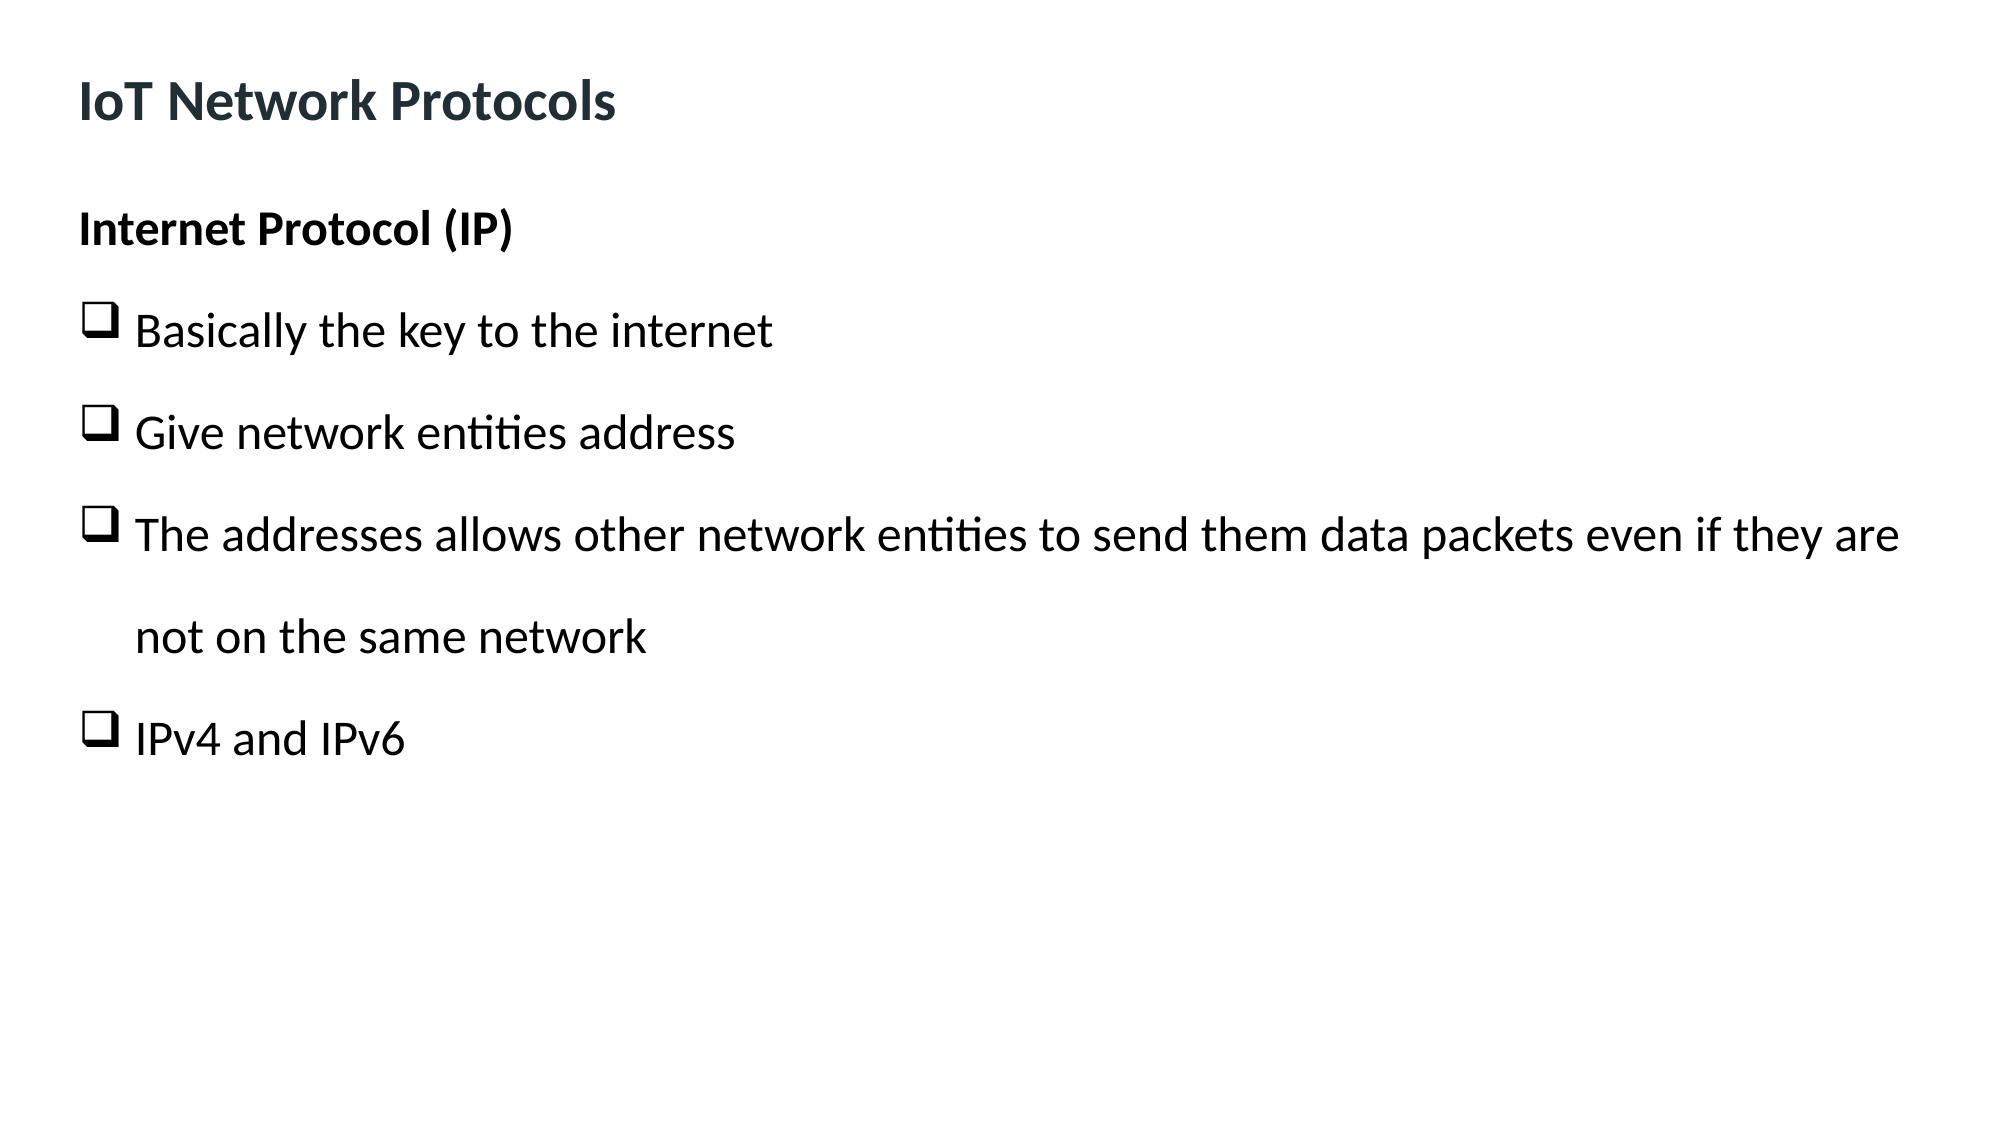

IoT Network Protocols
Internet Protocol (IP)
Basically the key to the internet
Give network entities address
The addresses allows other network entities to send them data packets even if they are not on the same network
IPv4 and IPv6